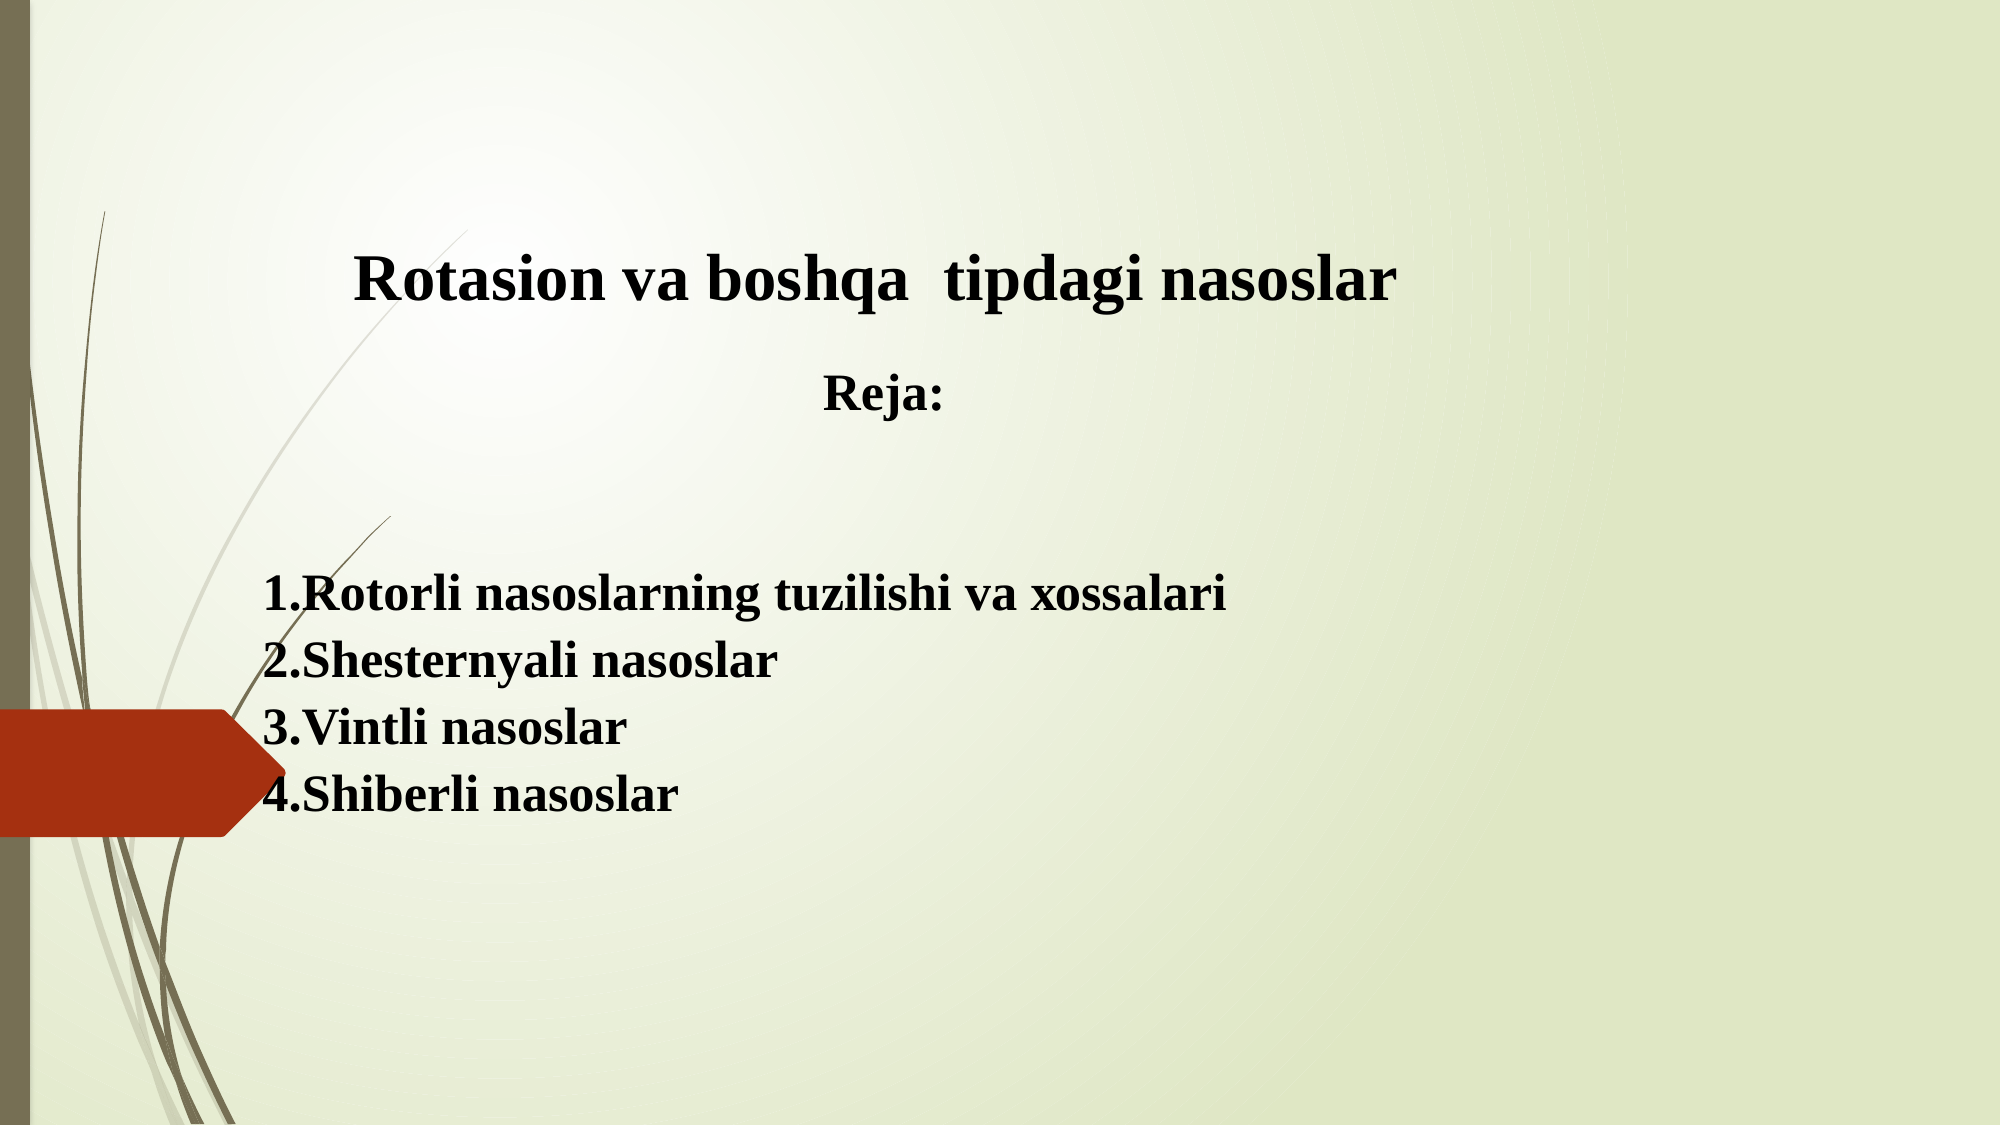

# Rotasion va boshqa  tipdagi nasoslar
Reja:

1.Rоtоrli nаsоslаrning tuzilishi vа хоssаlаri
2.Shesternyali nаsоslаr
3.Vintli nаsоslаr
4.Shiberli nasoslar